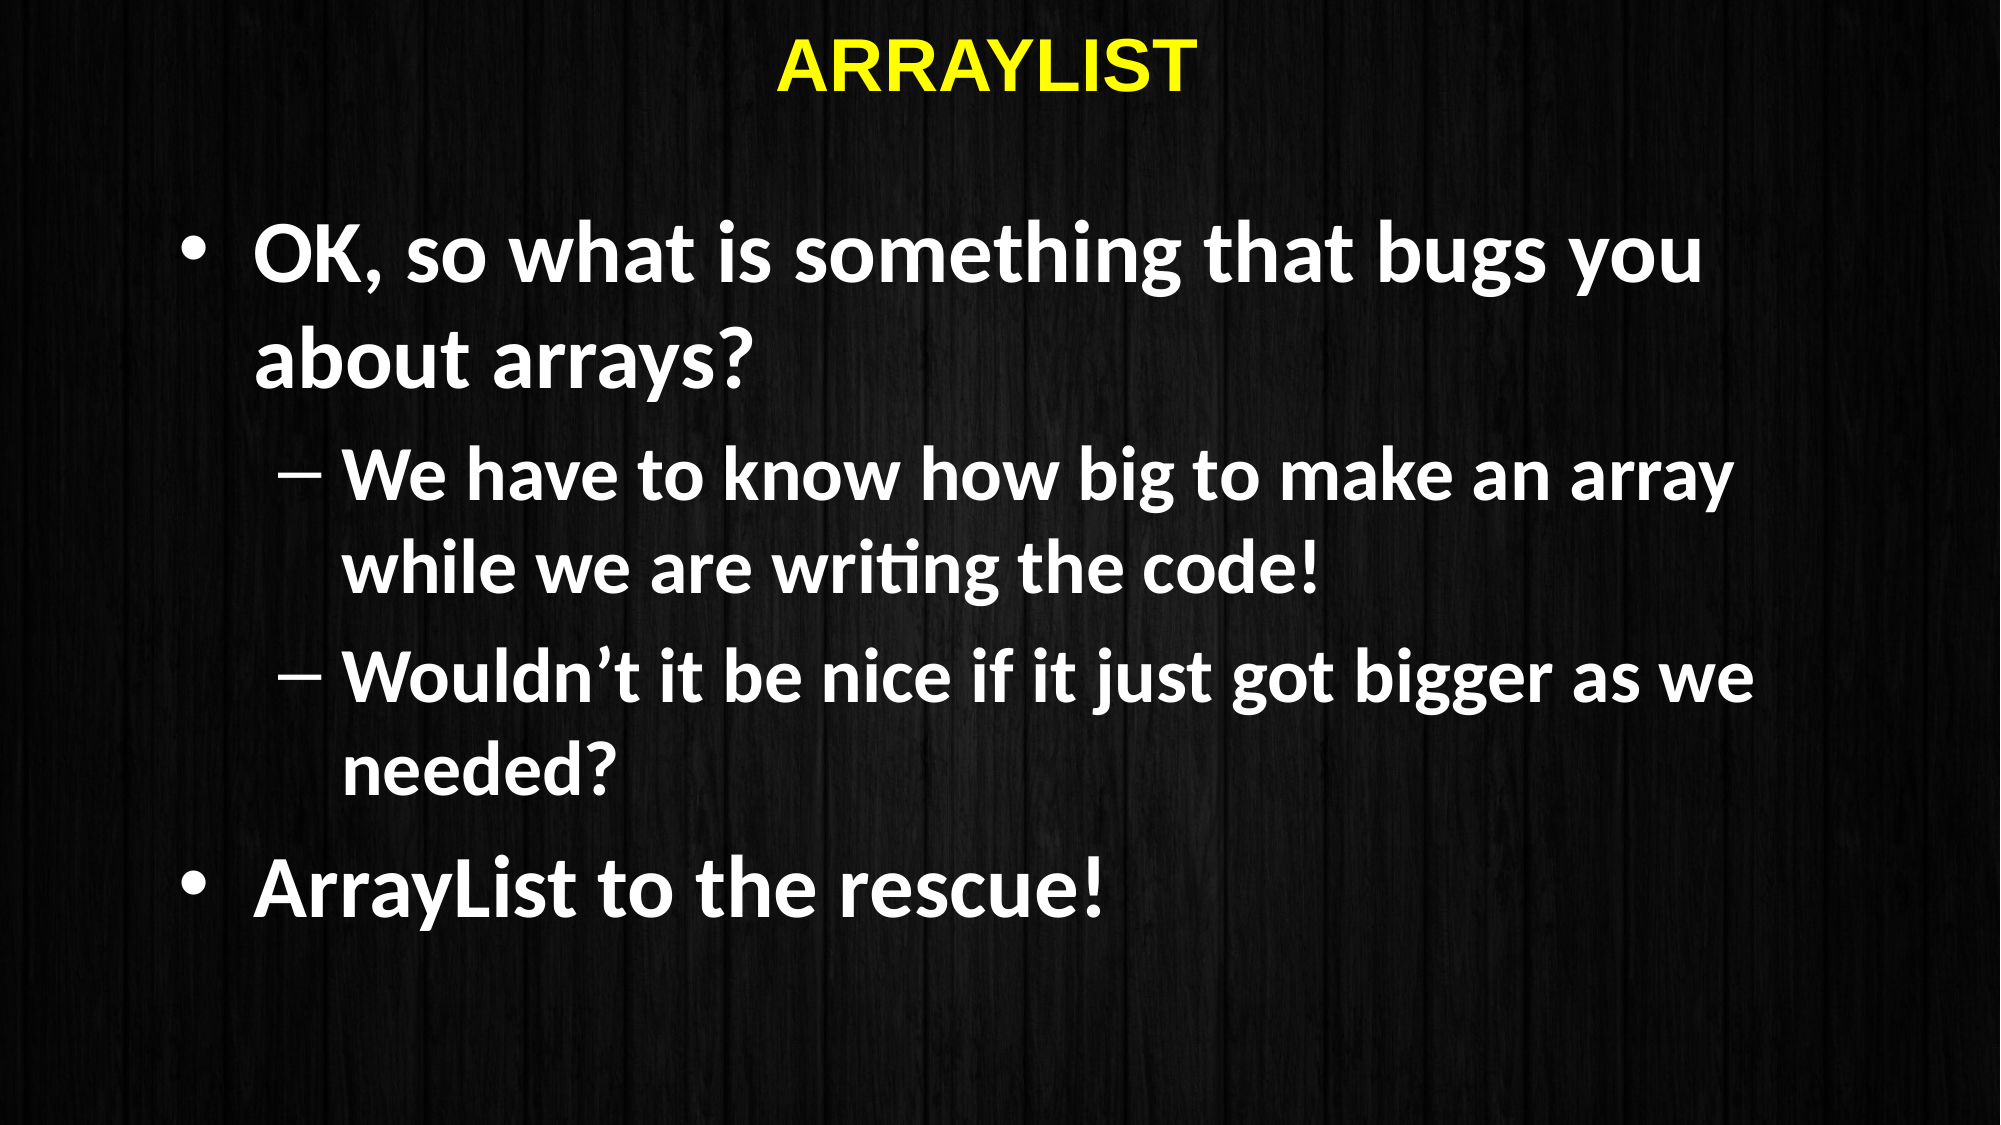

# ArrayList
OK, so what is something that bugs you about arrays?
We have to know how big to make an array while we are writing the code!
Wouldn’t it be nice if it just got bigger as we needed?
ArrayList to the rescue!